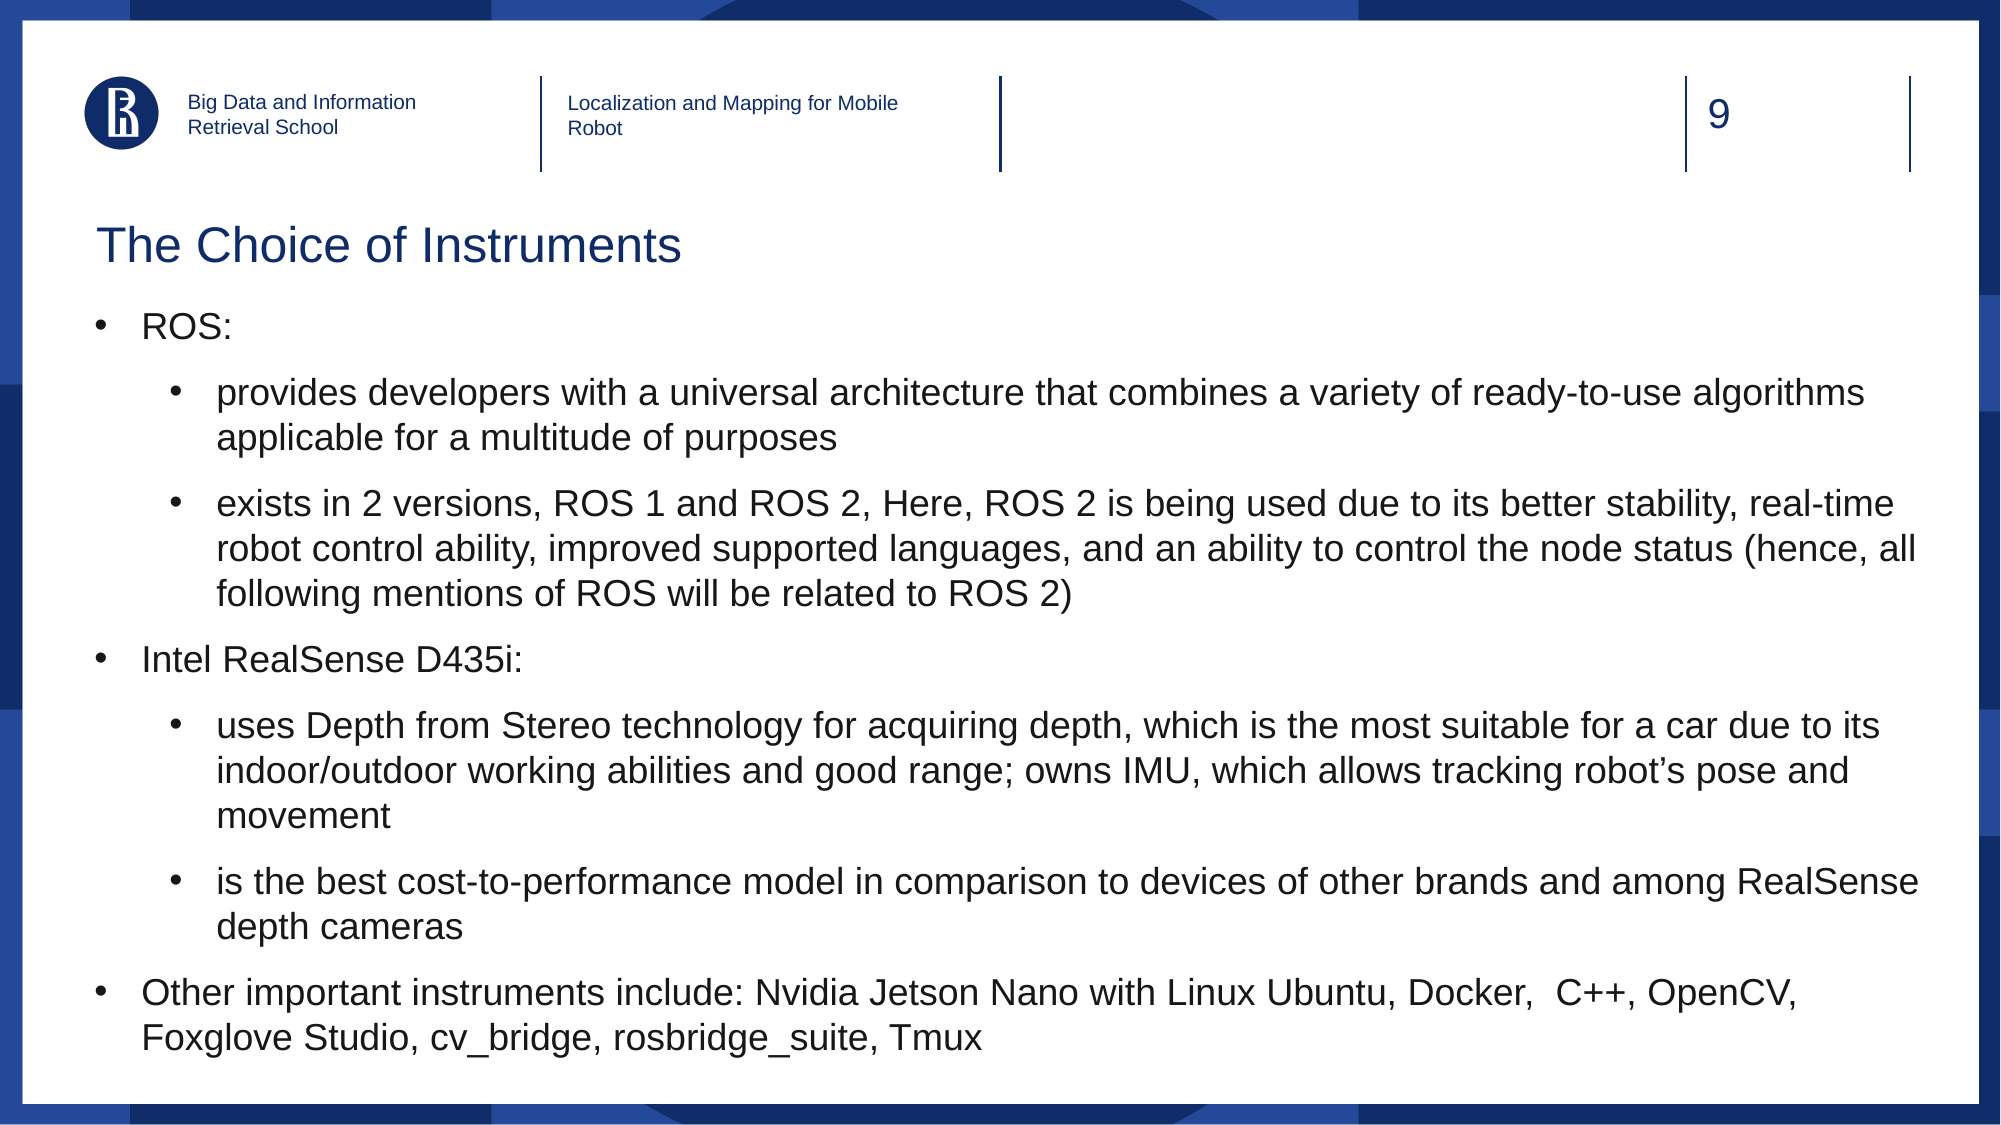

Big Data and Information Retrieval School

Localization and Mapping for Mobile Robot
# The Choice of Instruments
ROS:
provides developers with a universal architecture that combines a variety of ready-to-use algorithms applicable for a multitude of purposes
exists in 2 versions, ROS 1 and ROS 2, Here, ROS 2 is being used due to its better stability, real-time robot control ability, improved supported languages, and an ability to control the node status (hence, all following mentions of ROS will be related to ROS 2)
Intel RealSense D435i:
uses Depth from Stereo technology for acquiring depth, which is the most suitable for a car due to its indoor/outdoor working abilities and good range; owns IMU, which allows tracking robot’s pose and movement
is the best cost-to-performance model in comparison to devices of other brands and among RealSense depth cameras
Other important instruments include: Nvidia Jetson Nano with Linux Ubuntu, Docker,  C++, OpenCV, Foxglove Studio, cv_bridge, rosbridge_suite, Tmux